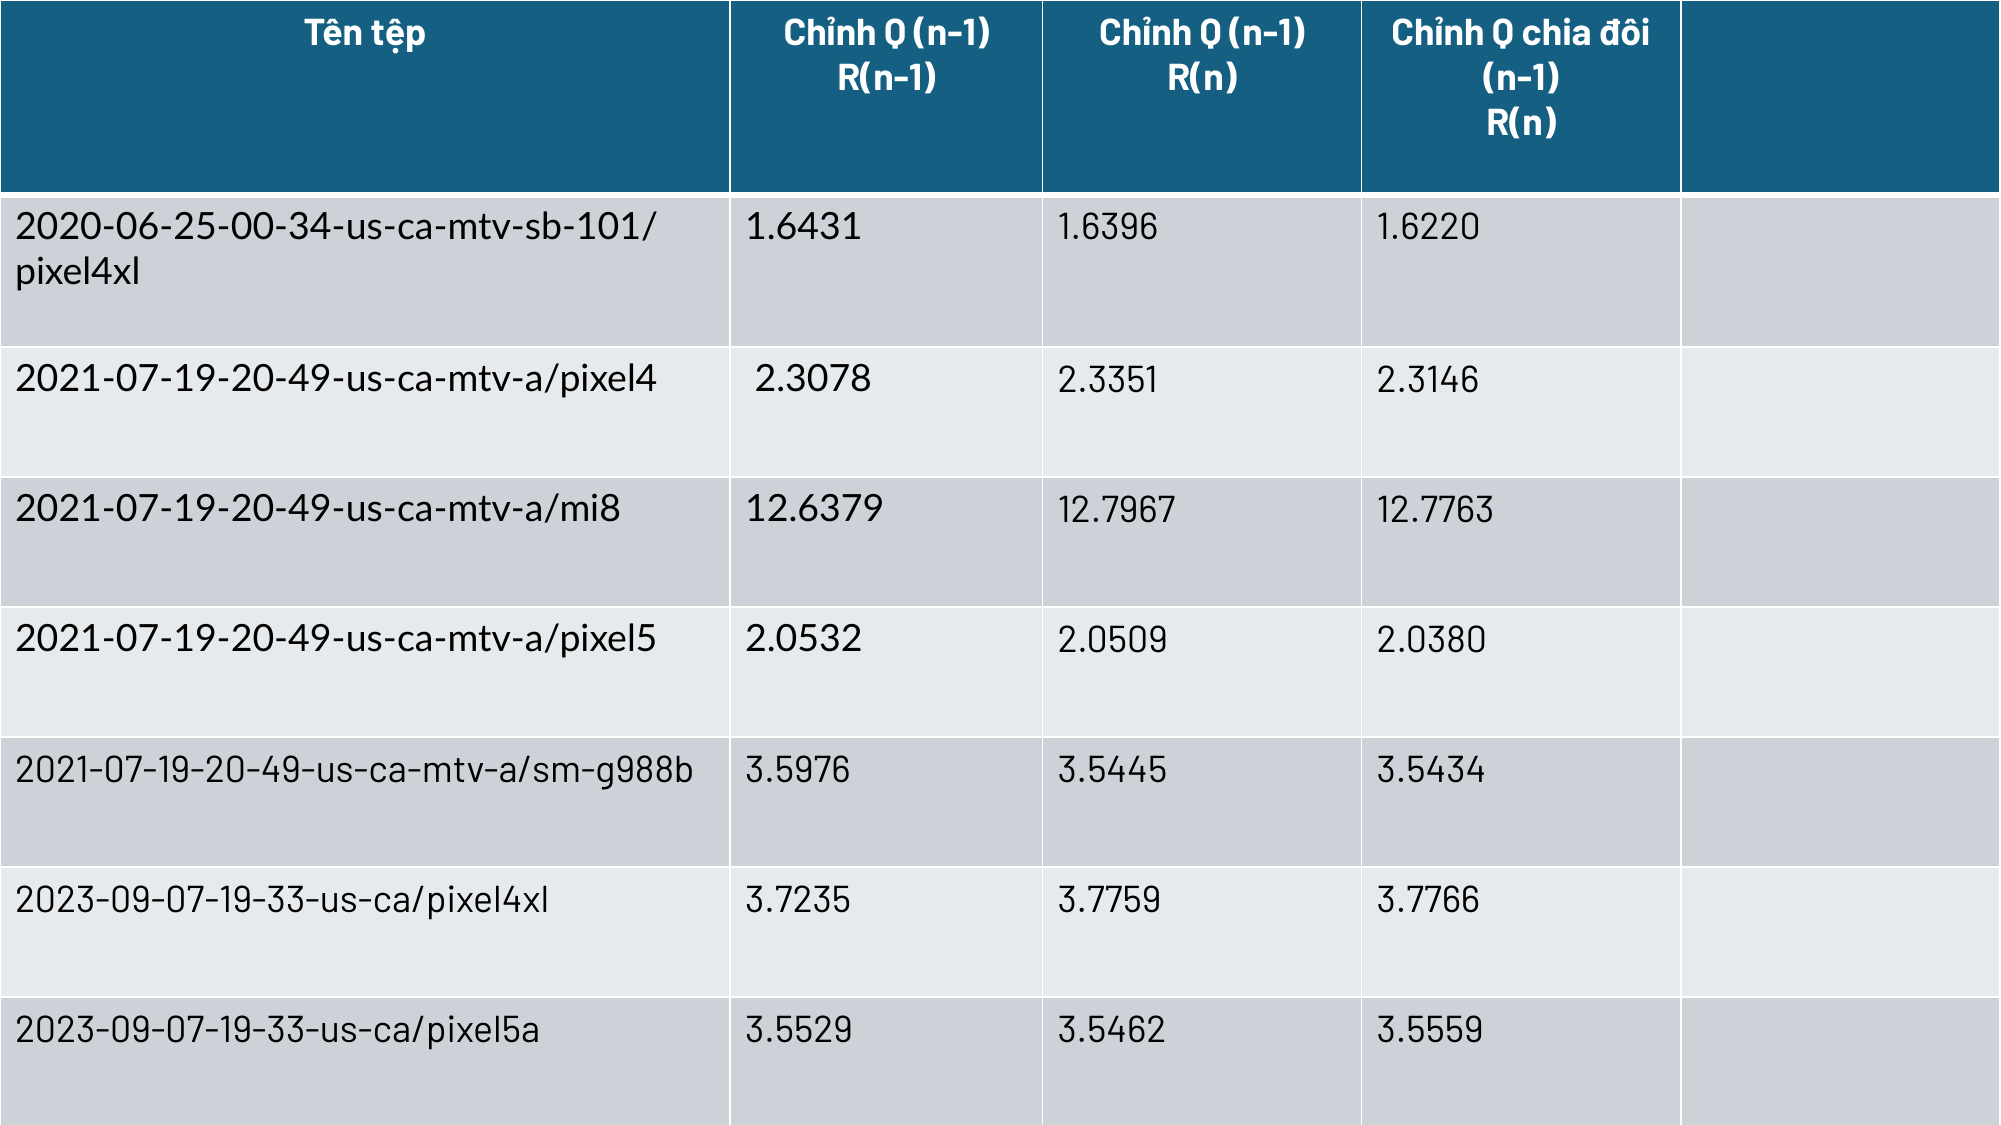

| Tên tệp | Chỉnh Q (n-1) R(n-1) | Chỉnh Q (n-1) R(n) | Chỉnh Q chia đôi (n-1) R(n) |  |
| --- | --- | --- | --- | --- |
| 2020-06-25-00-34-us-ca-mtv-sb-101/pixel4xl | 1.6431 | 1.6396 | 1.6220 |  |
| 2021-07-19-20-49-us-ca-mtv-a/pixel4 | 2.3078 | 2.3351 | 2.3146 |  |
| 2021-07-19-20-49-us-ca-mtv-a/mi8 | 12.6379 | 12.7967 | 12.7763 |  |
| 2021-07-19-20-49-us-ca-mtv-a/pixel5 | 2.0532 | 2.0509 | 2.0380 |  |
| 2021-07-19-20-49-us-ca-mtv-a/sm-g988b | 3.5976 | 3.5445 | 3.5434 |  |
| 2023-09-07-19-33-us-ca/pixel4xl | 3.7235 | 3.7759 | 3.7766 |  |
| 2023-09-07-19-33-us-ca/pixel5a | 3.5529 | 3.5462 | 3.5559 |  |